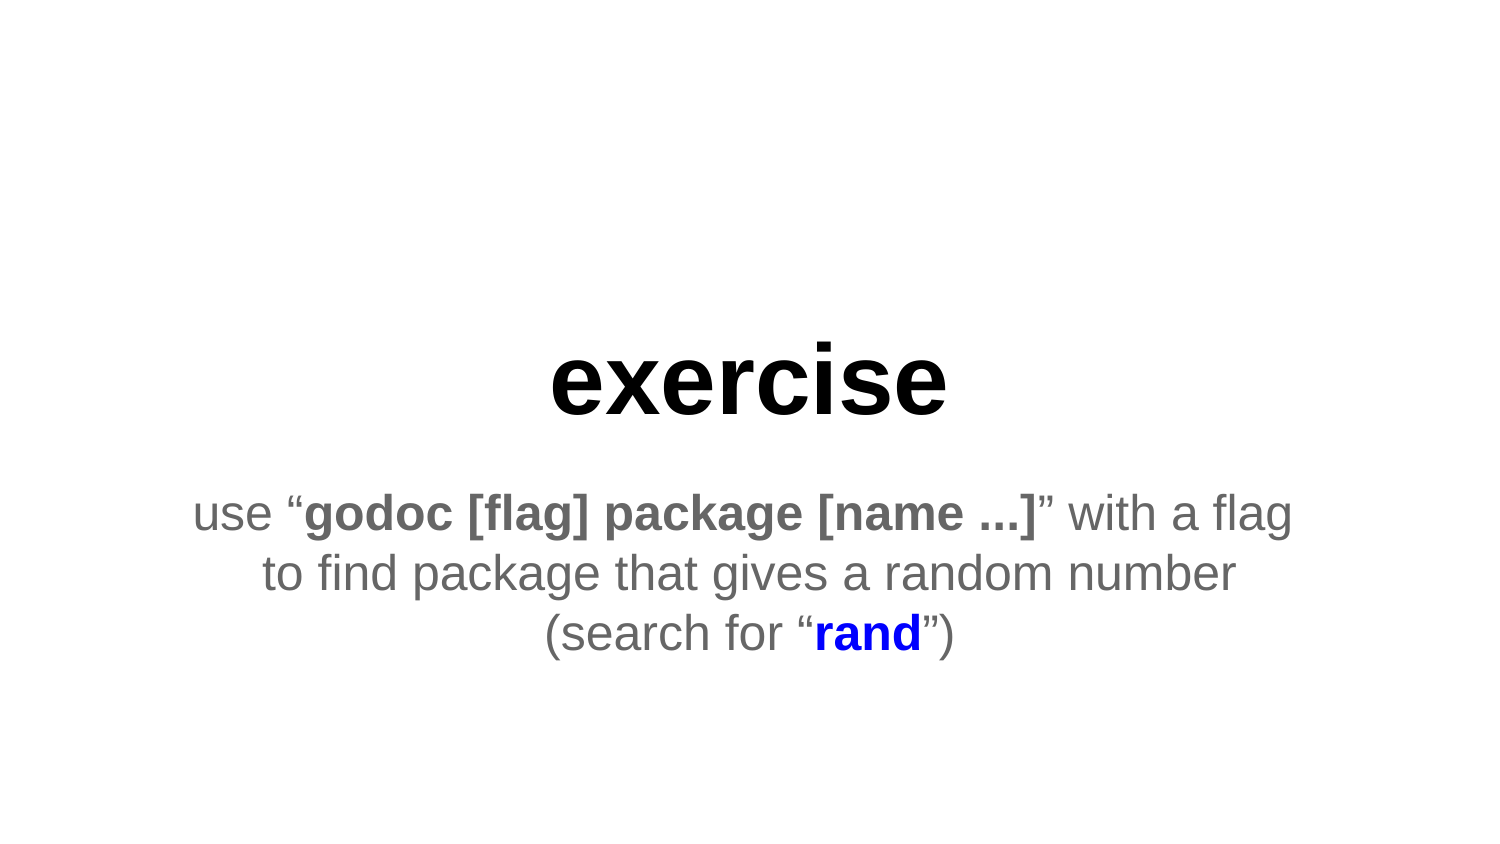

# exercise
use “godoc [flag] package [name ...]” with a flag
to find package that gives a random number
(search for “rand”)